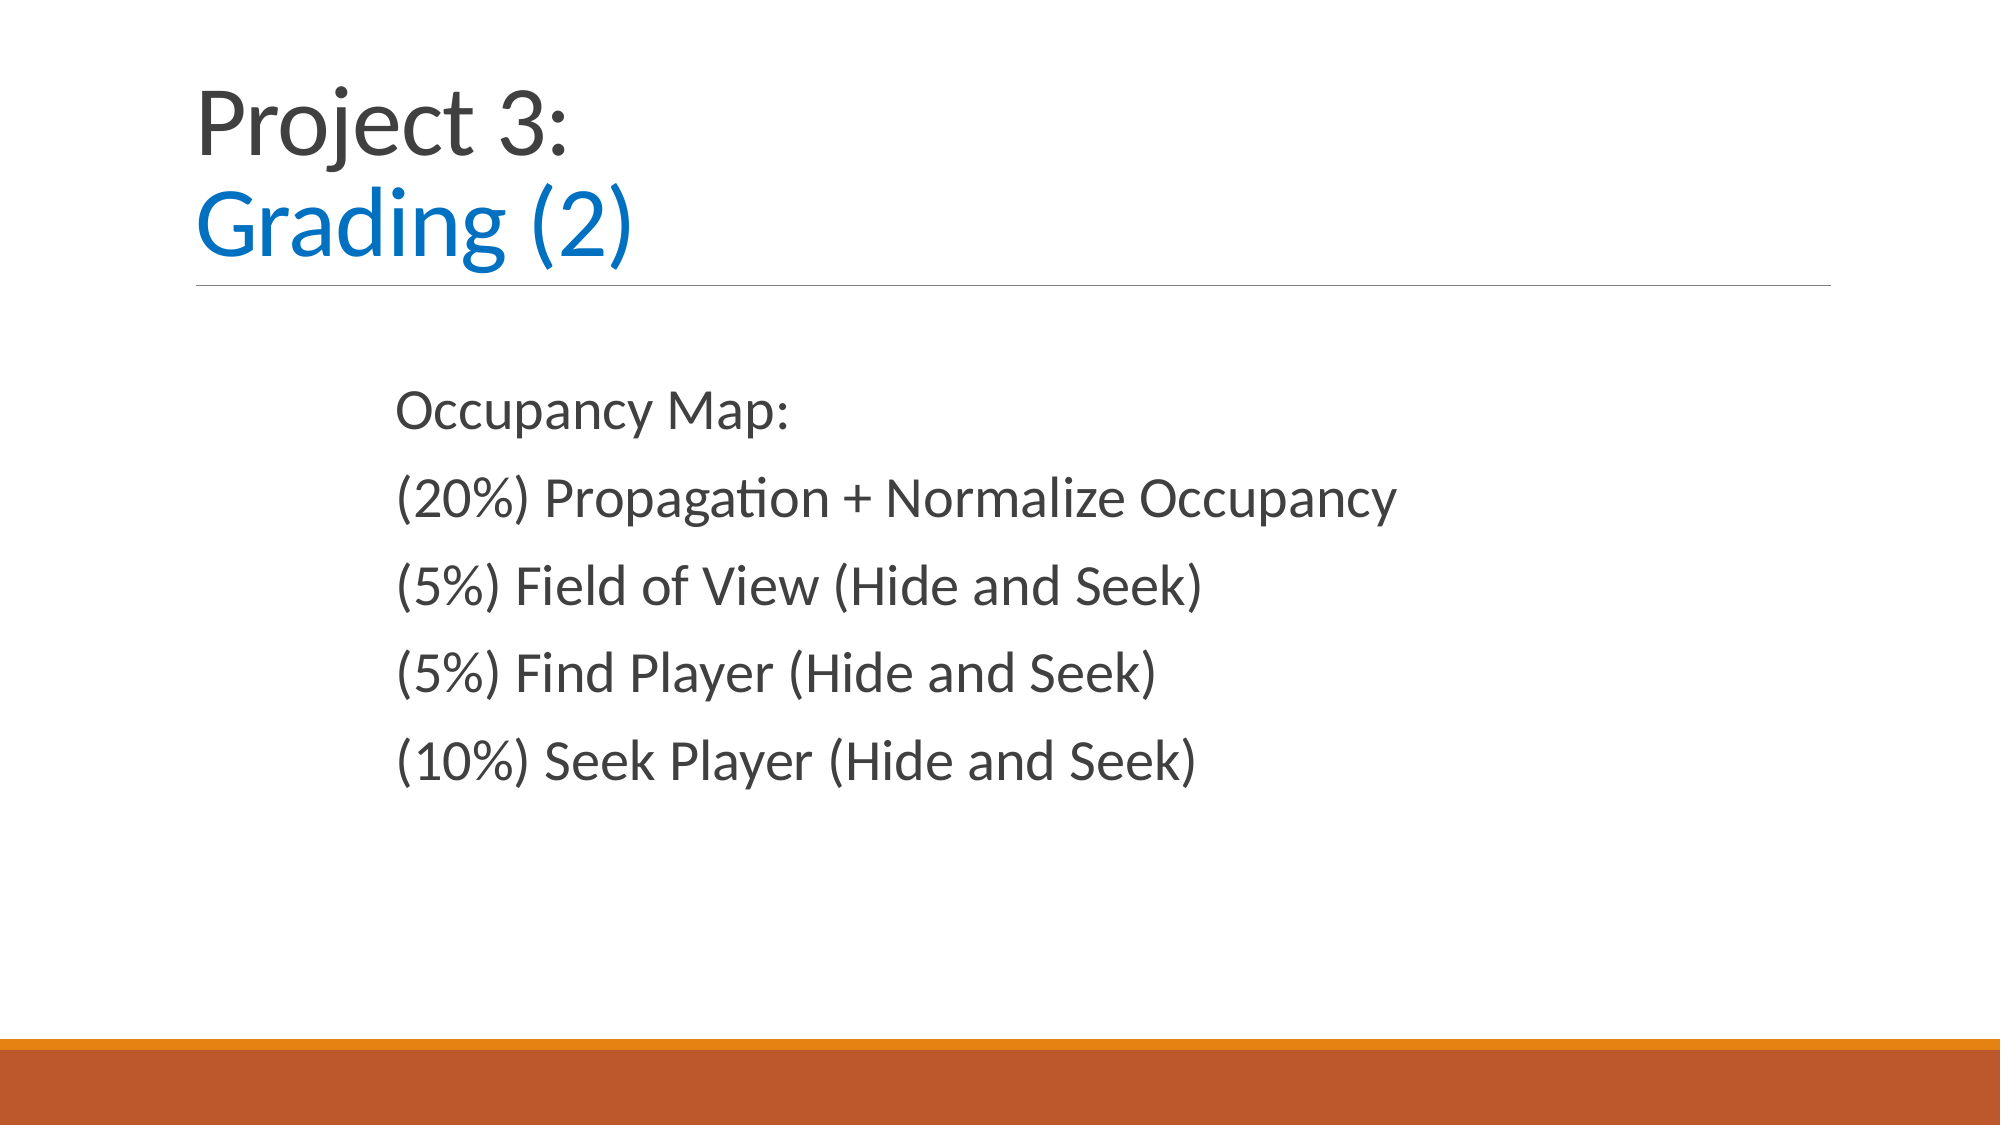

# Project 3: Grading (2)
Occupancy Map:
(20%) Propagation + Normalize Occupancy
(5%) Field of View (Hide and Seek)
(5%) Find Player (Hide and Seek)
(10%) Seek Player (Hide and Seek)